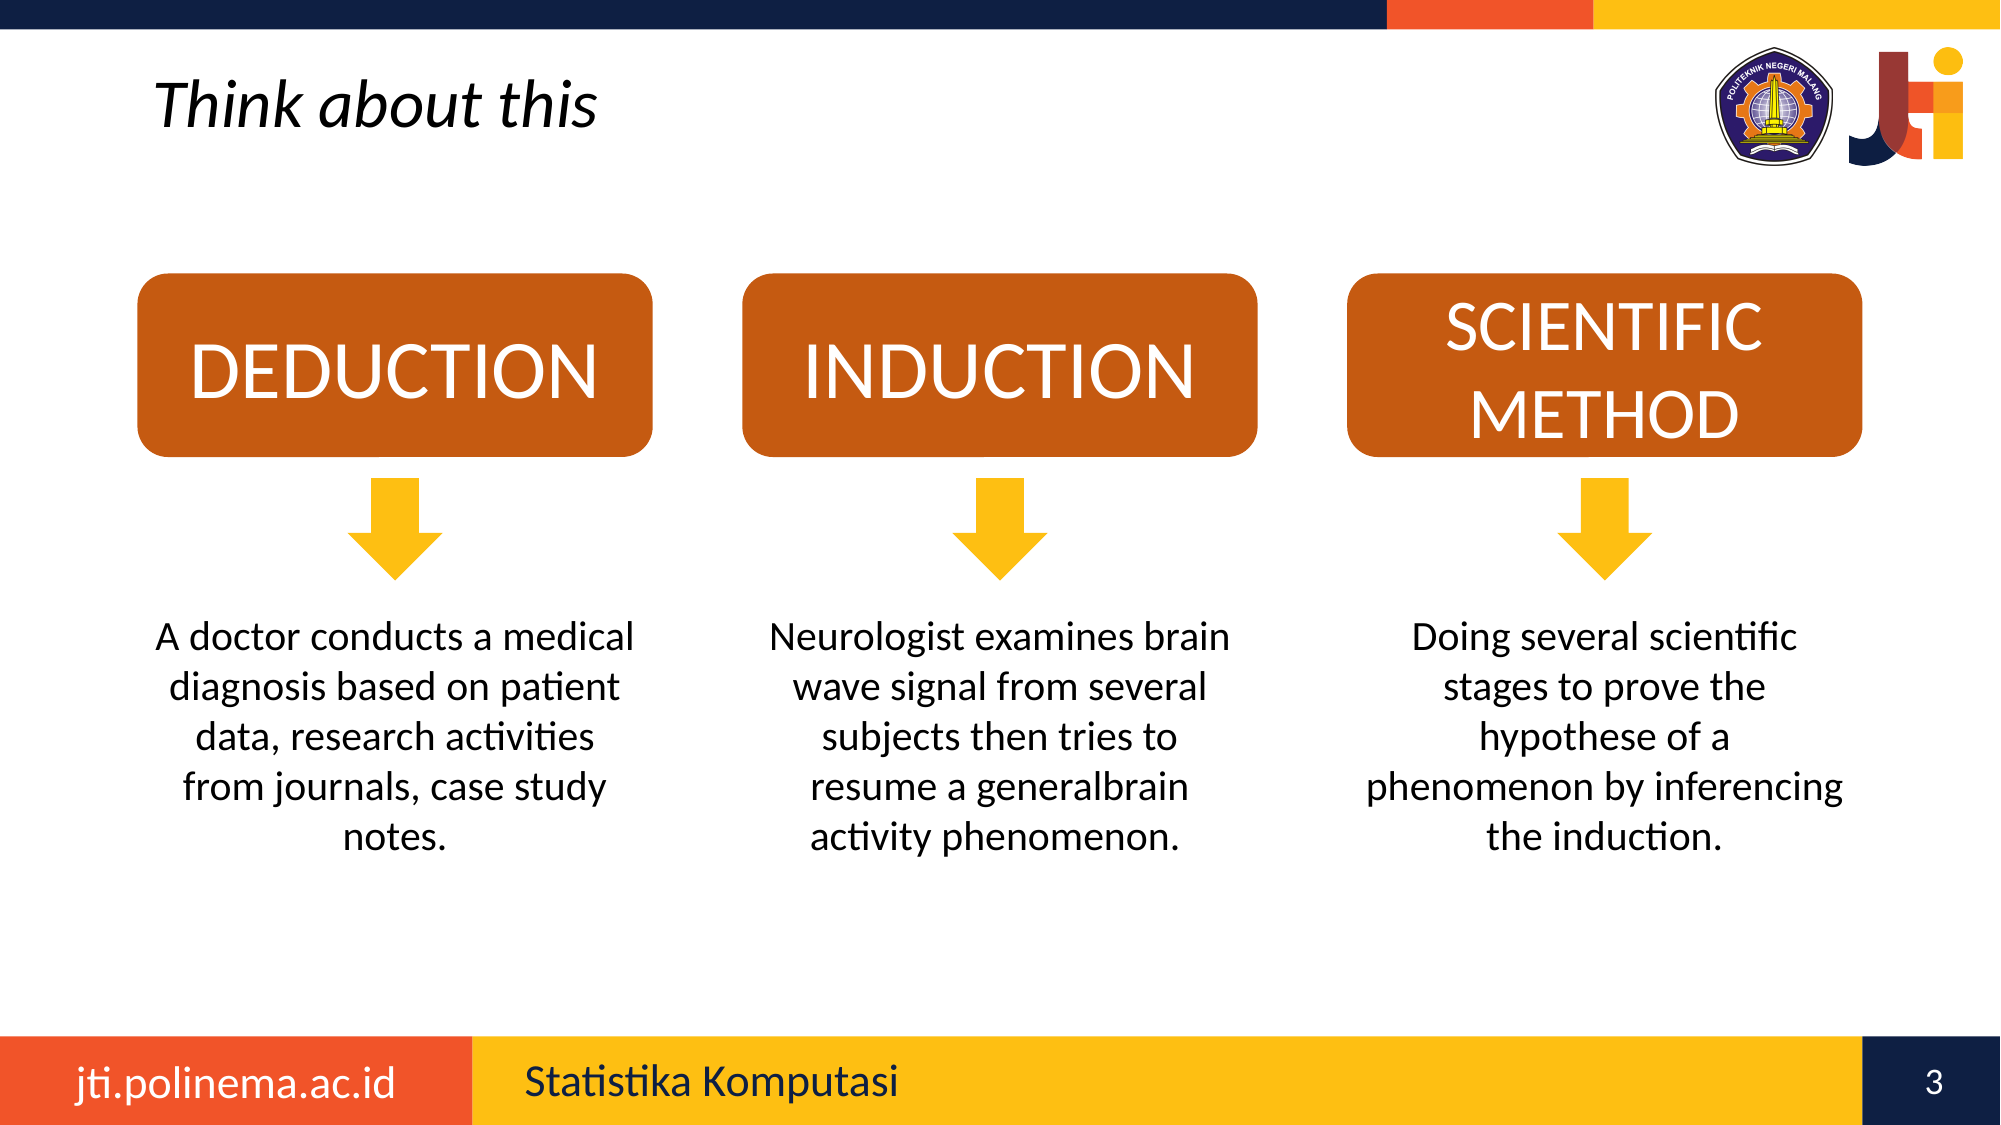

# Think about this
DEDUCTION
INDUCTION
SCIENTIFIC METHOD

A doctor conducts a medical diagnosis based on patient data, research activities from journals, case study notes.
Neurologist examines brain wave signal from several subjects then tries to resume a generalbrain activity phenomenon.
Doing several scientific stages to prove the hypothese of a phenomenon by inferencing the induction.
3